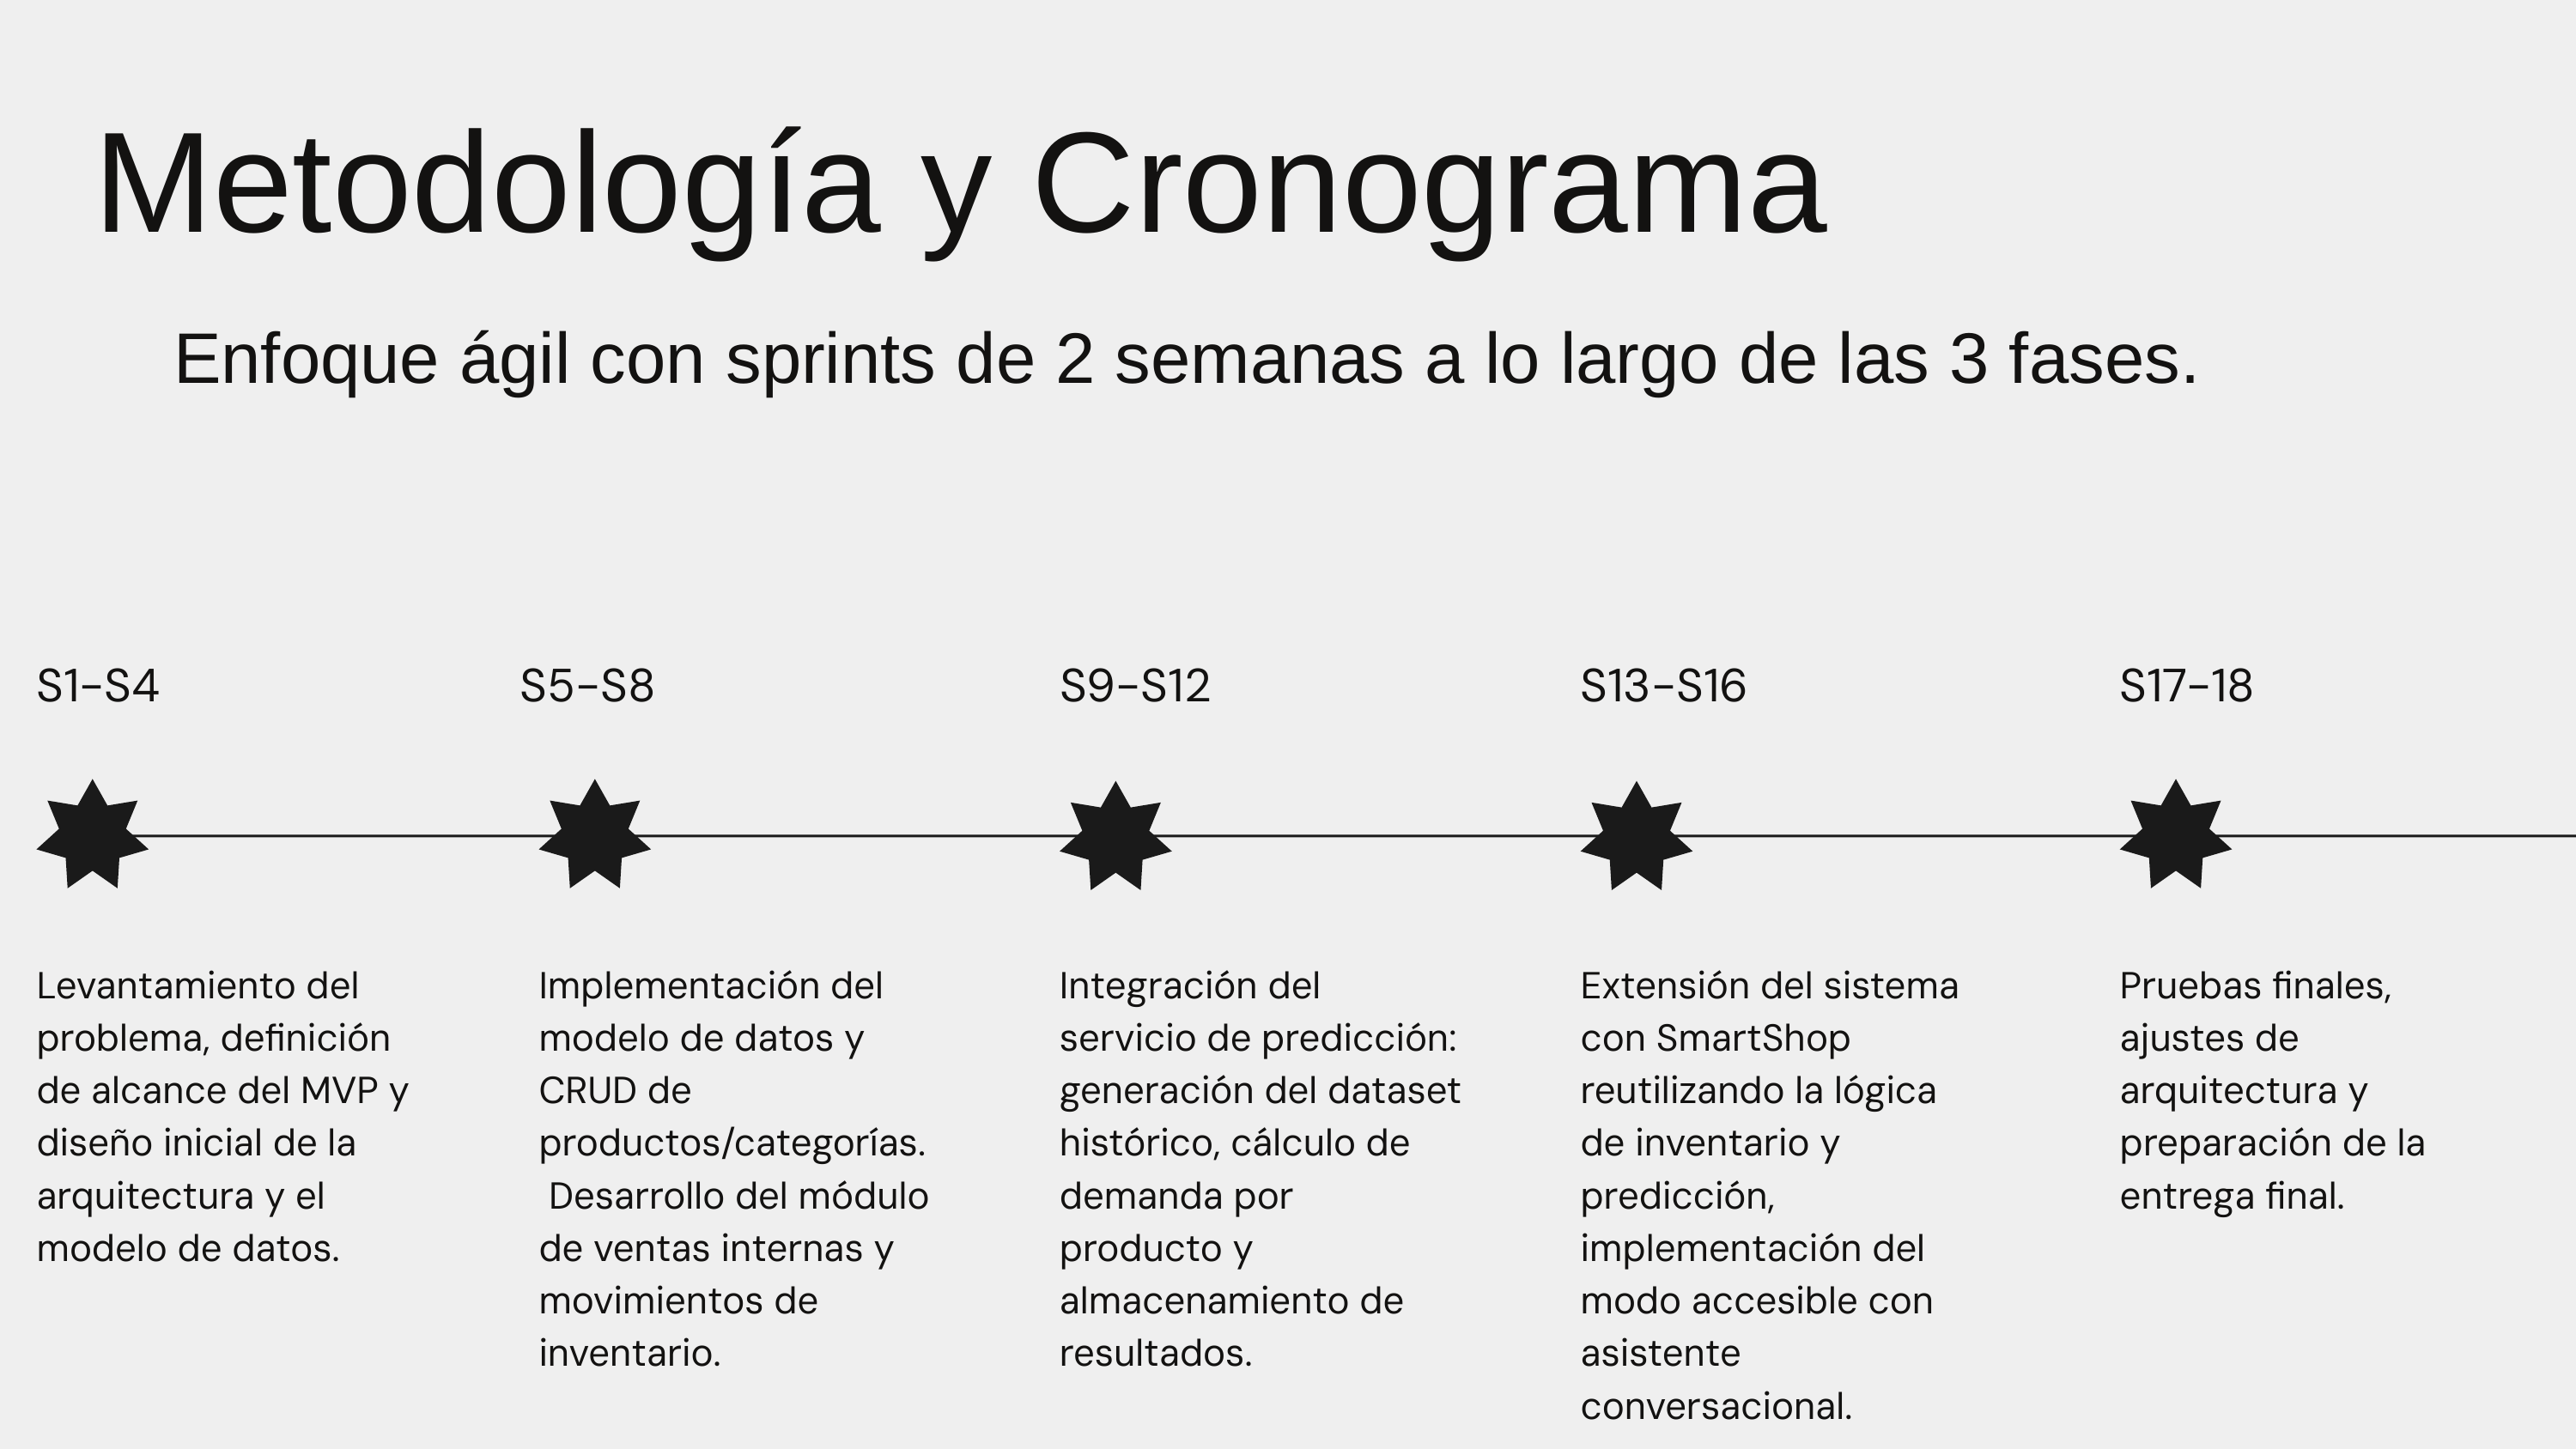

Metodología y Cronograma
Enfoque ágil con sprints de 2 semanas a lo largo de las 3 fases.
S1-S4
S5-S8
S9-S12
S13-S16
S17-18

Levantamiento del problema, definición de alcance del MVP y diseño inicial de la arquitectura y el modelo de datos.
Implementación del modelo de datos y CRUD de productos/categorías.
 Desarrollo del módulo de ventas internas y movimientos de inventario.
Integración del servicio de predicción: generación del dataset histórico, cálculo de demanda por producto y almacenamiento de resultados.

Extensión del sistema con SmartShop reutilizando la lógica de inventario y predicción, implementación del modo accesible con asistente conversacional.
Pruebas finales, ajustes de arquitectura y preparación de la entrega final.